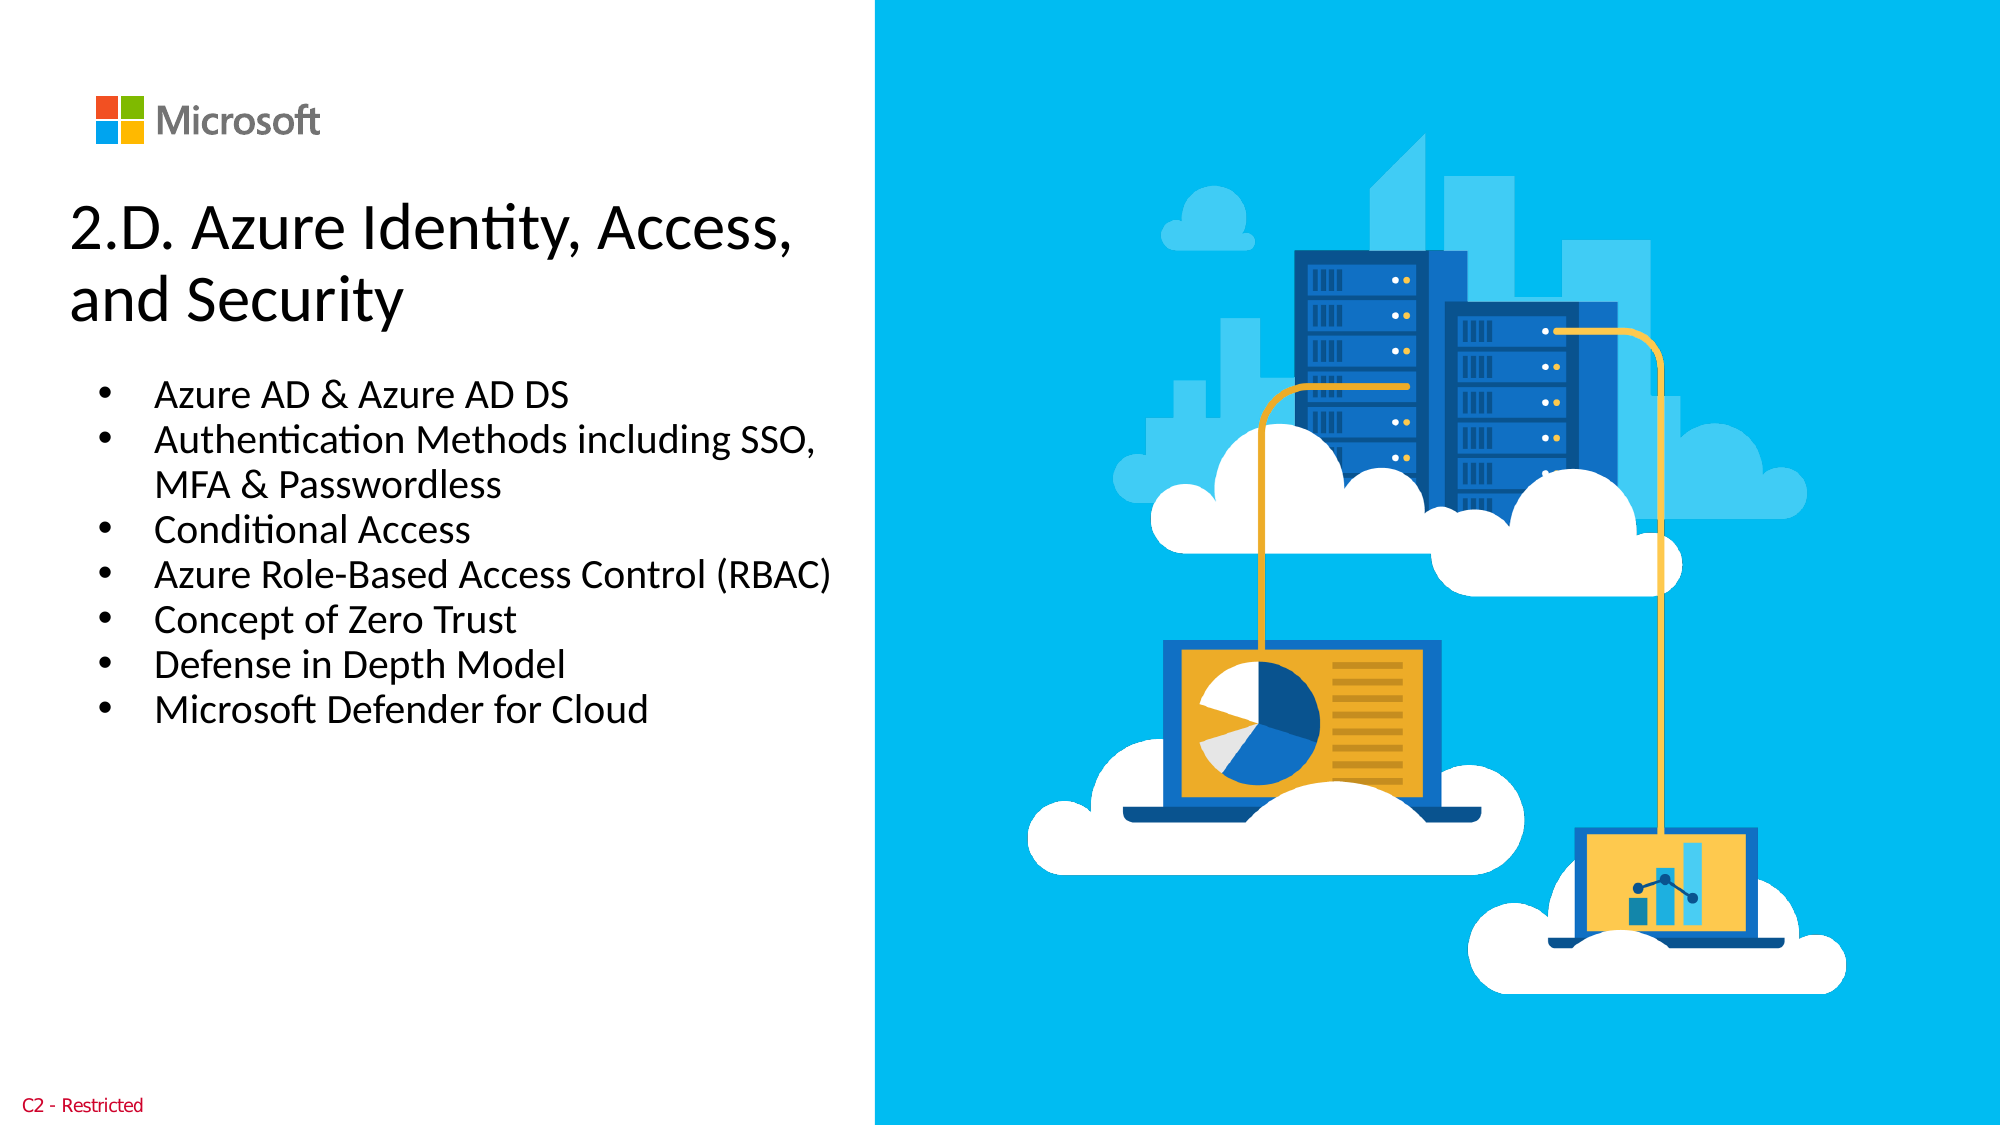

# 2.D. Azure Identity, Access, and Security
Azure AD & Azure AD DS
Authentication Methods including SSO, MFA & Passwordless
Conditional Access
Azure Role-Based Access Control (RBAC)
Concept of Zero Trust
Defense in Depth Model
Microsoft Defender for Cloud